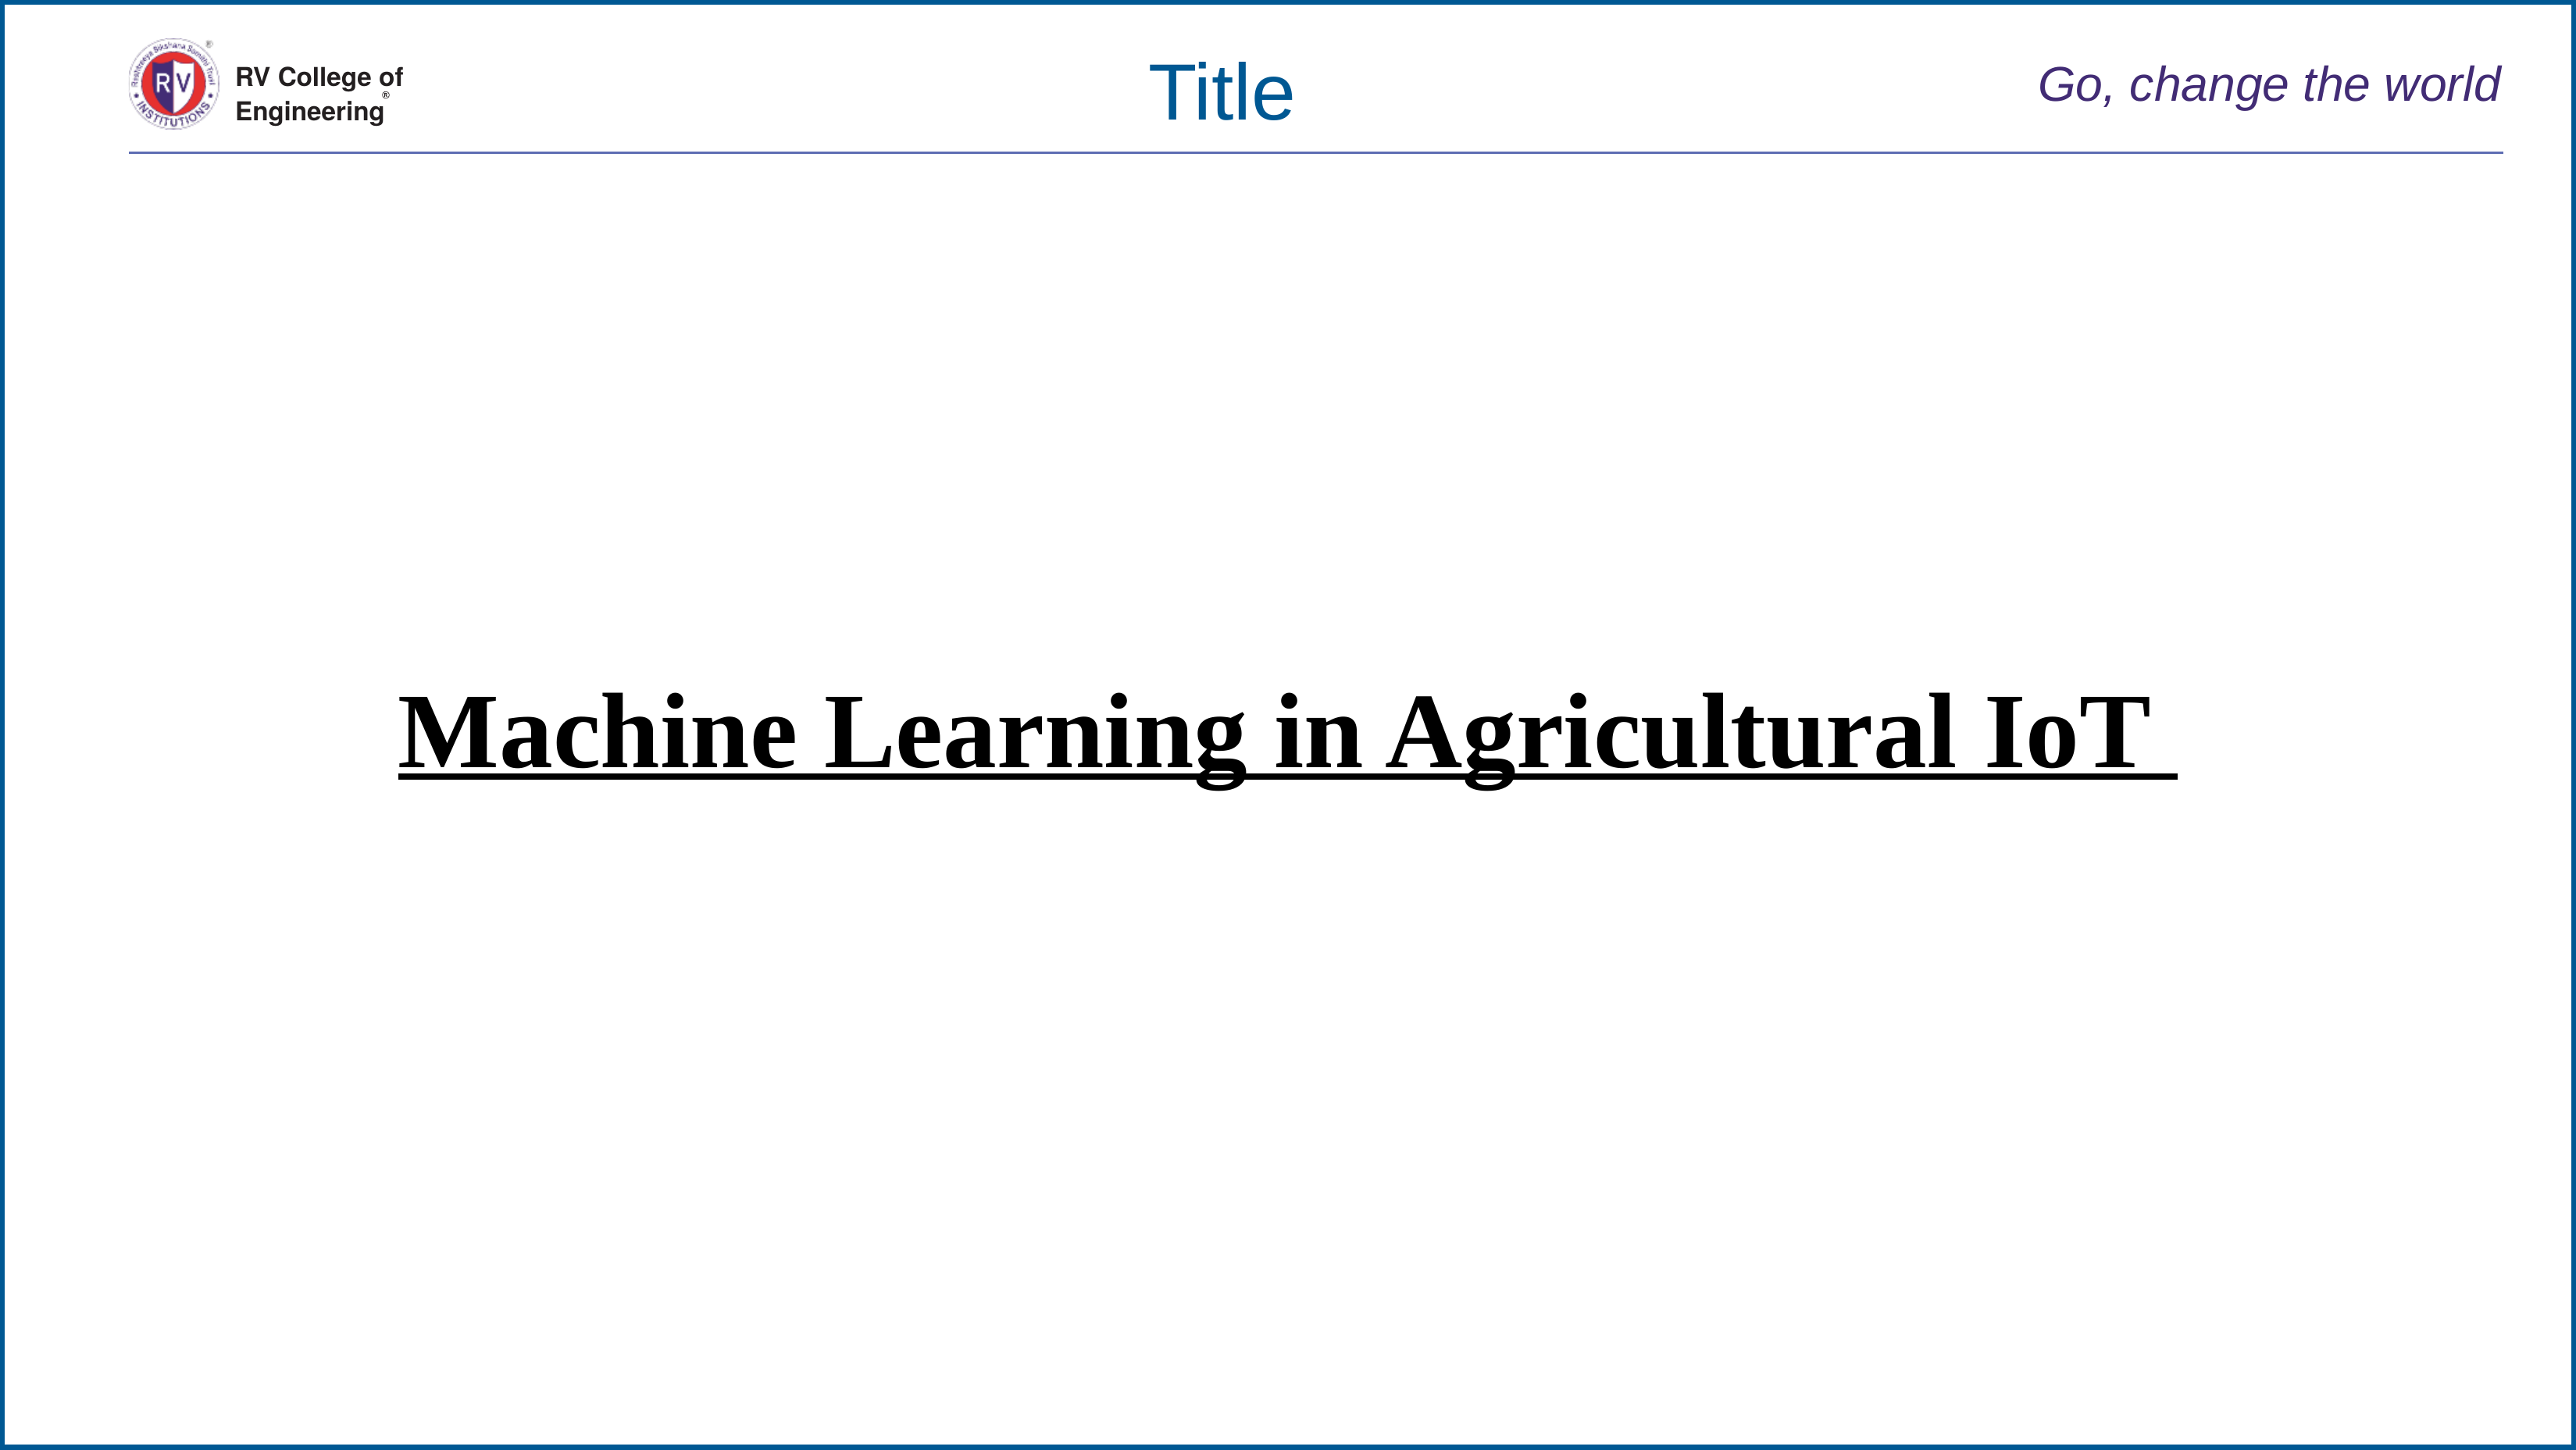

Machine Learning in Agricultural IoT

Title
# Go, change the world
RV College of
Engineering